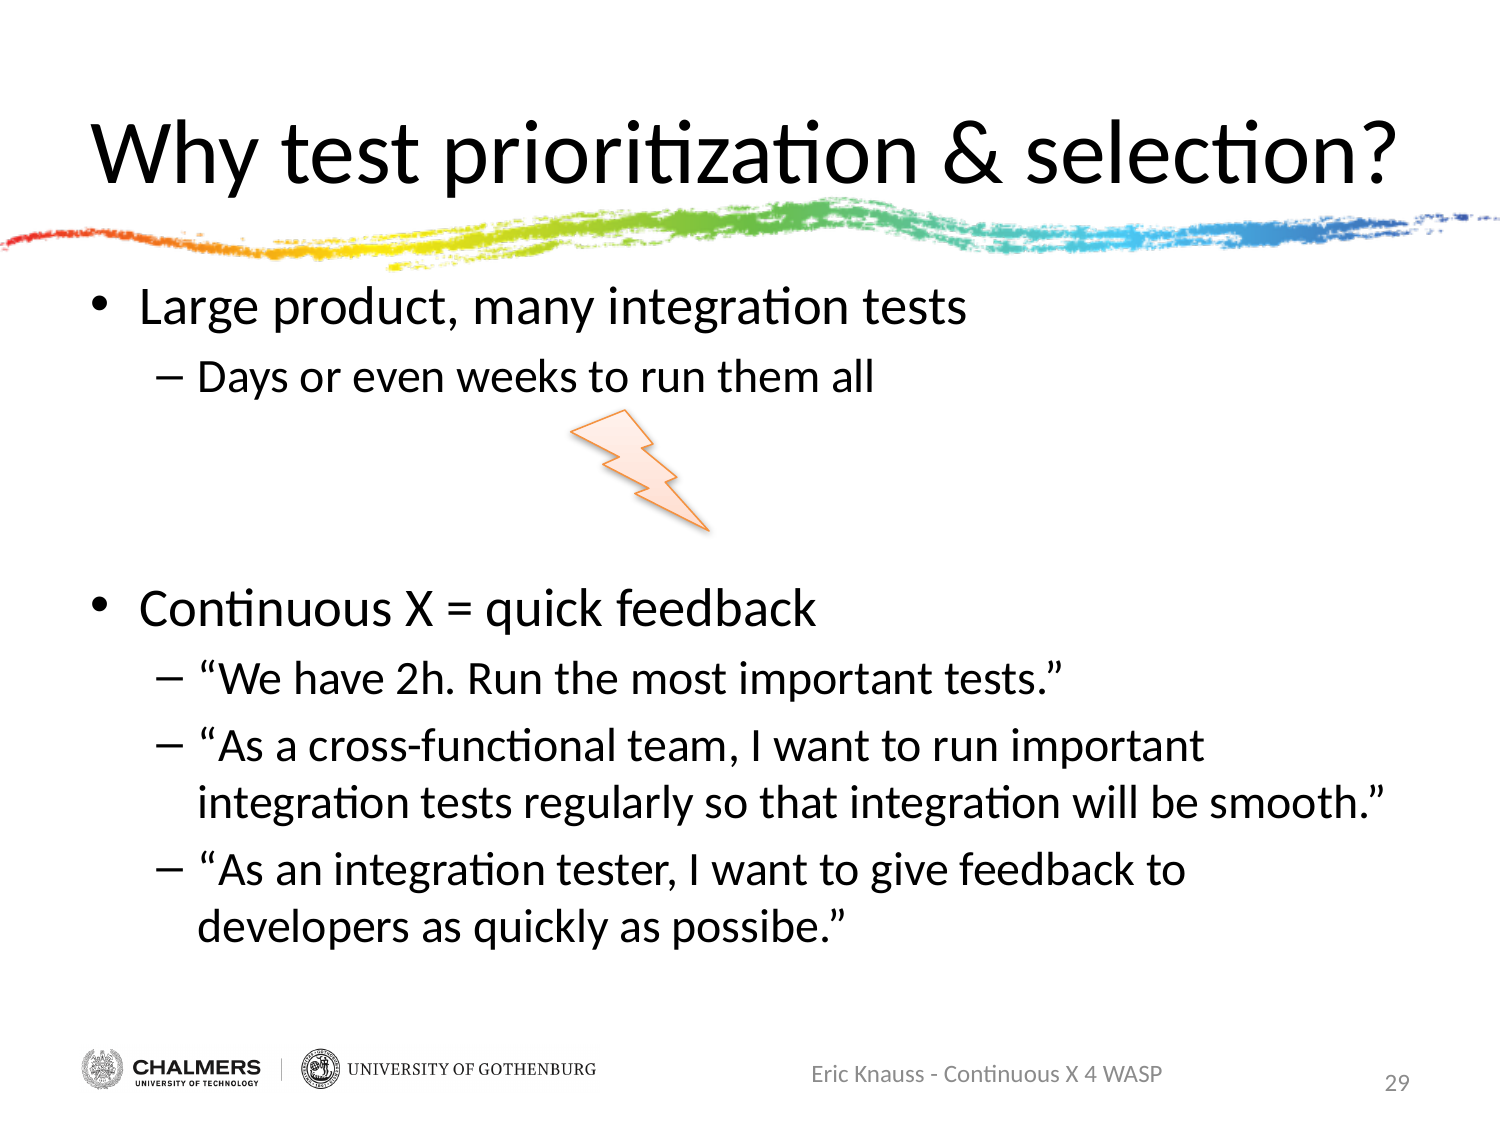

# Why test prioritization & selection?
Large product, many integration tests
Days or even weeks to run them all

Continuous X = quick feedback
“We have 2h. Run the most important tests.”
“As a cross-functional team, I want to run important integration tests regularly so that integration will be smooth.”
“As an integration tester, I want to give feedback to developers as quickly as possibe.”

Eric Knauss - Continuous X 4 WASP
29